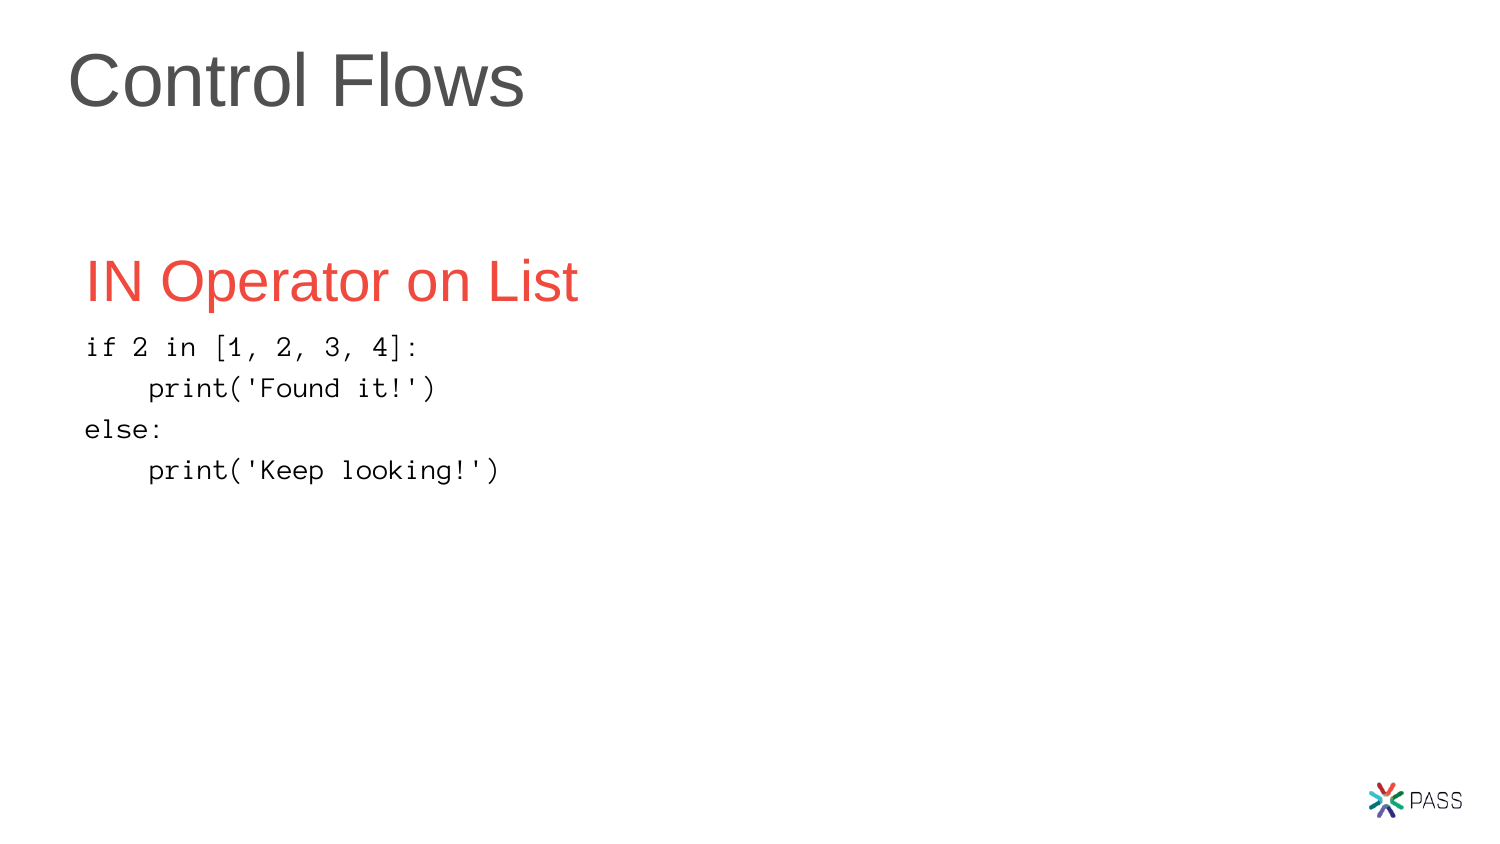

# Control Flows
IN Operator on List
if 2 in [1, 2, 3, 4]:
    print('Found it!')
else:
    print('Keep looking!')